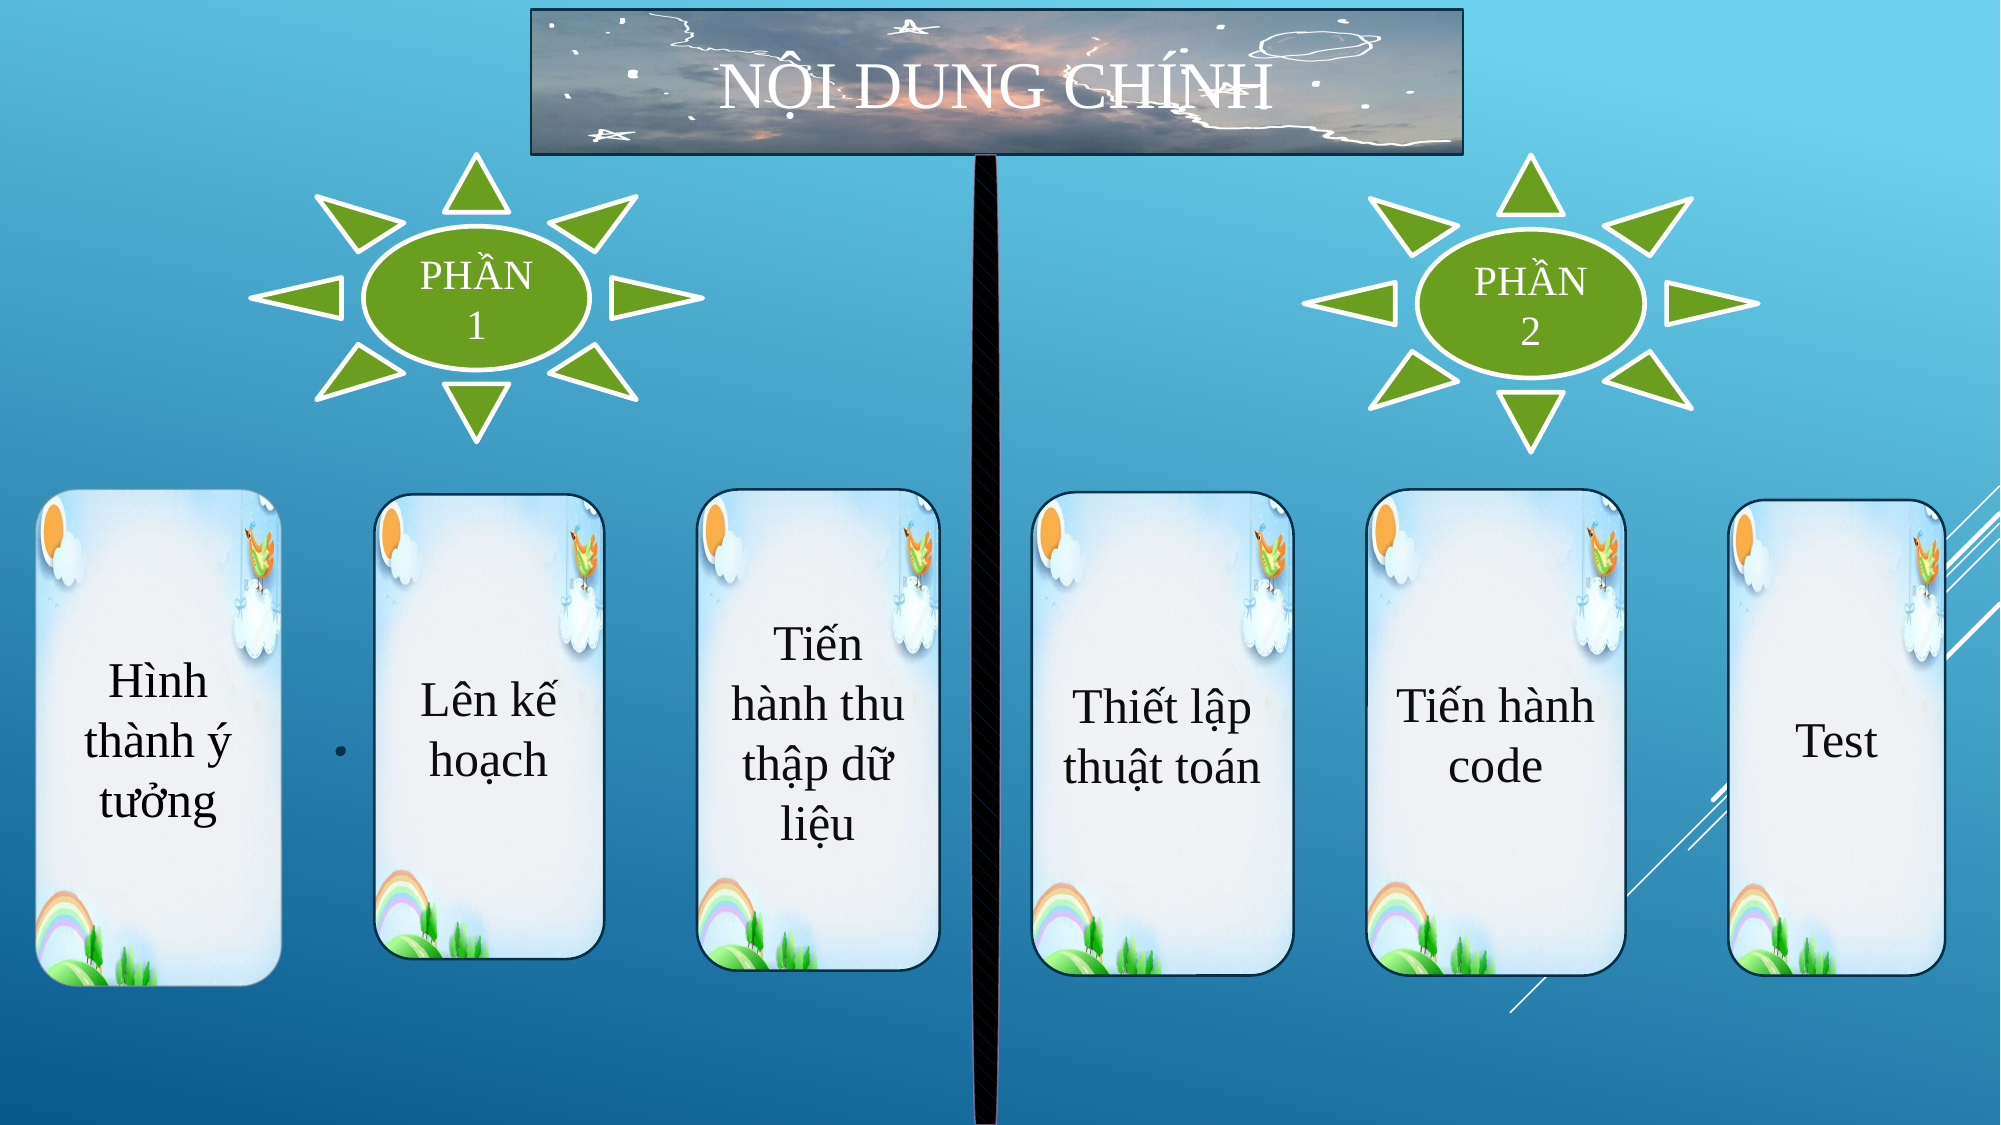

NỘI DUNG CHÍNH
PHẦN 1

PHẦN 2
Hình thành ý tưởng
Tiến hành thu thập dữ liệu
Tiến hành code
Thiết lập thuật toán
Lên kế hoạch
Test